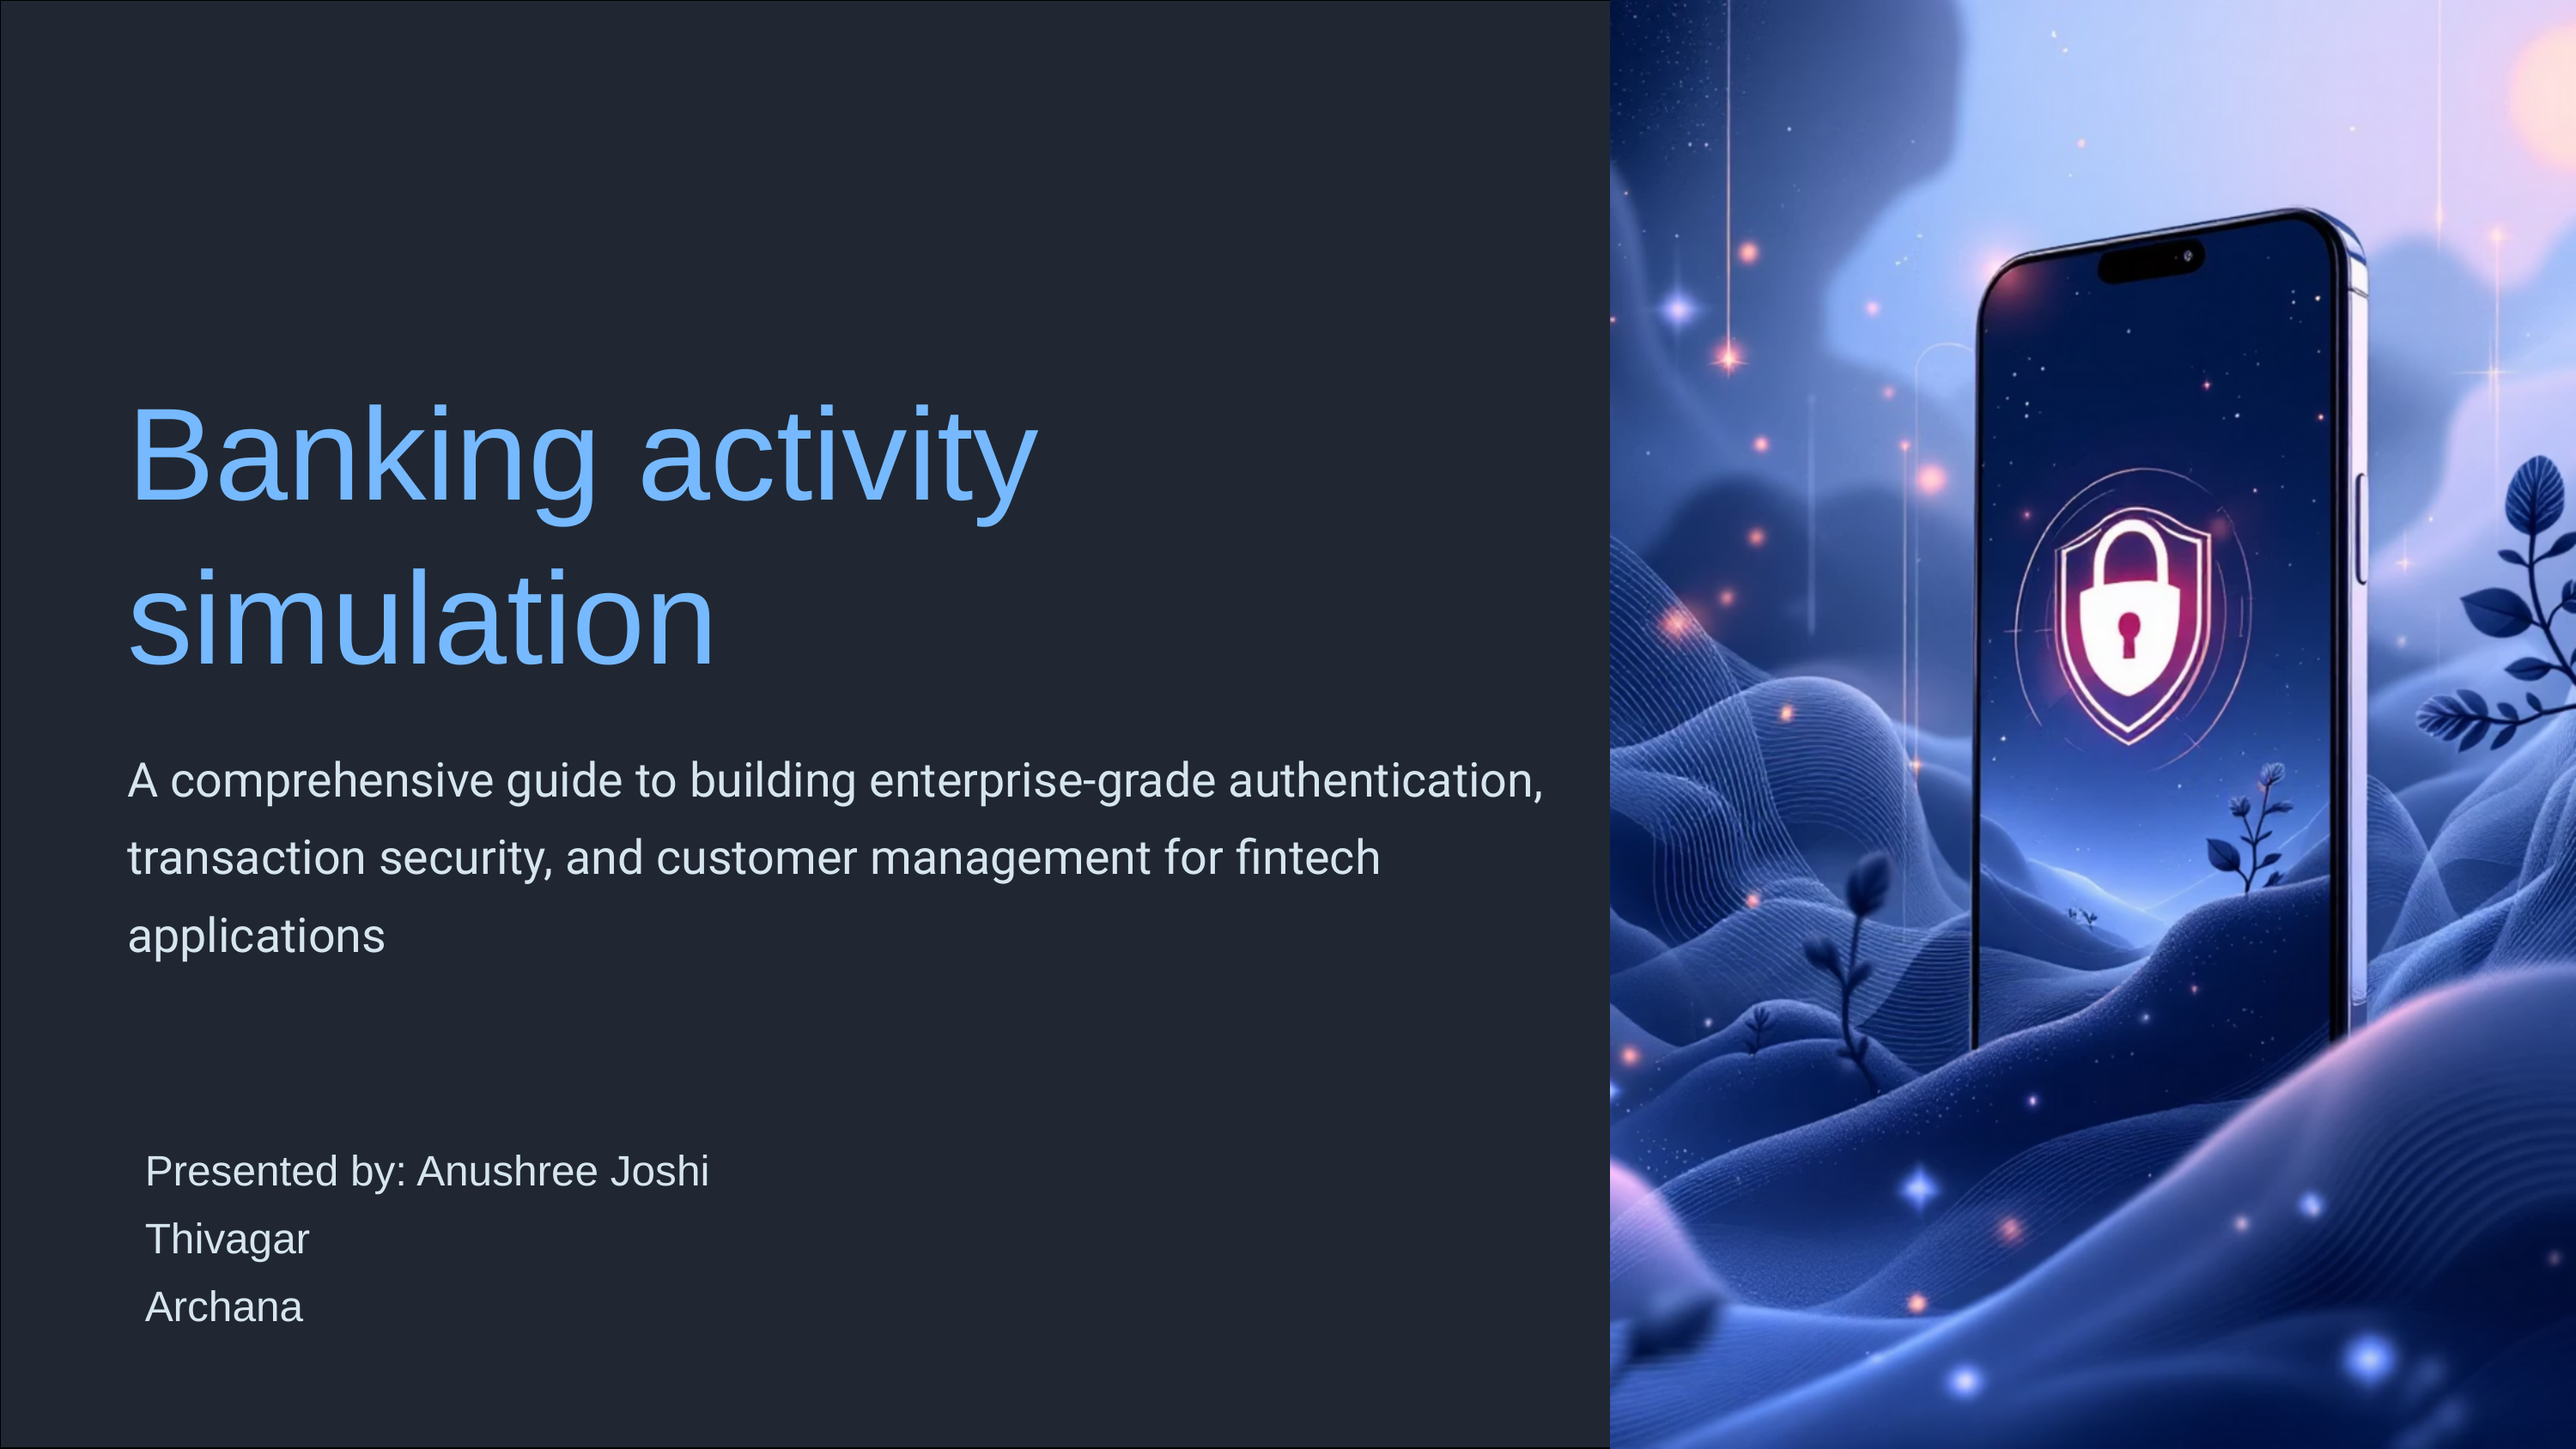

Banking activity simulation

A comprehensive guide to building enterprise-grade authentication, transaction security, and customer management for fintech applications
Presented by: Anushree Joshi
Thivagar
Archana